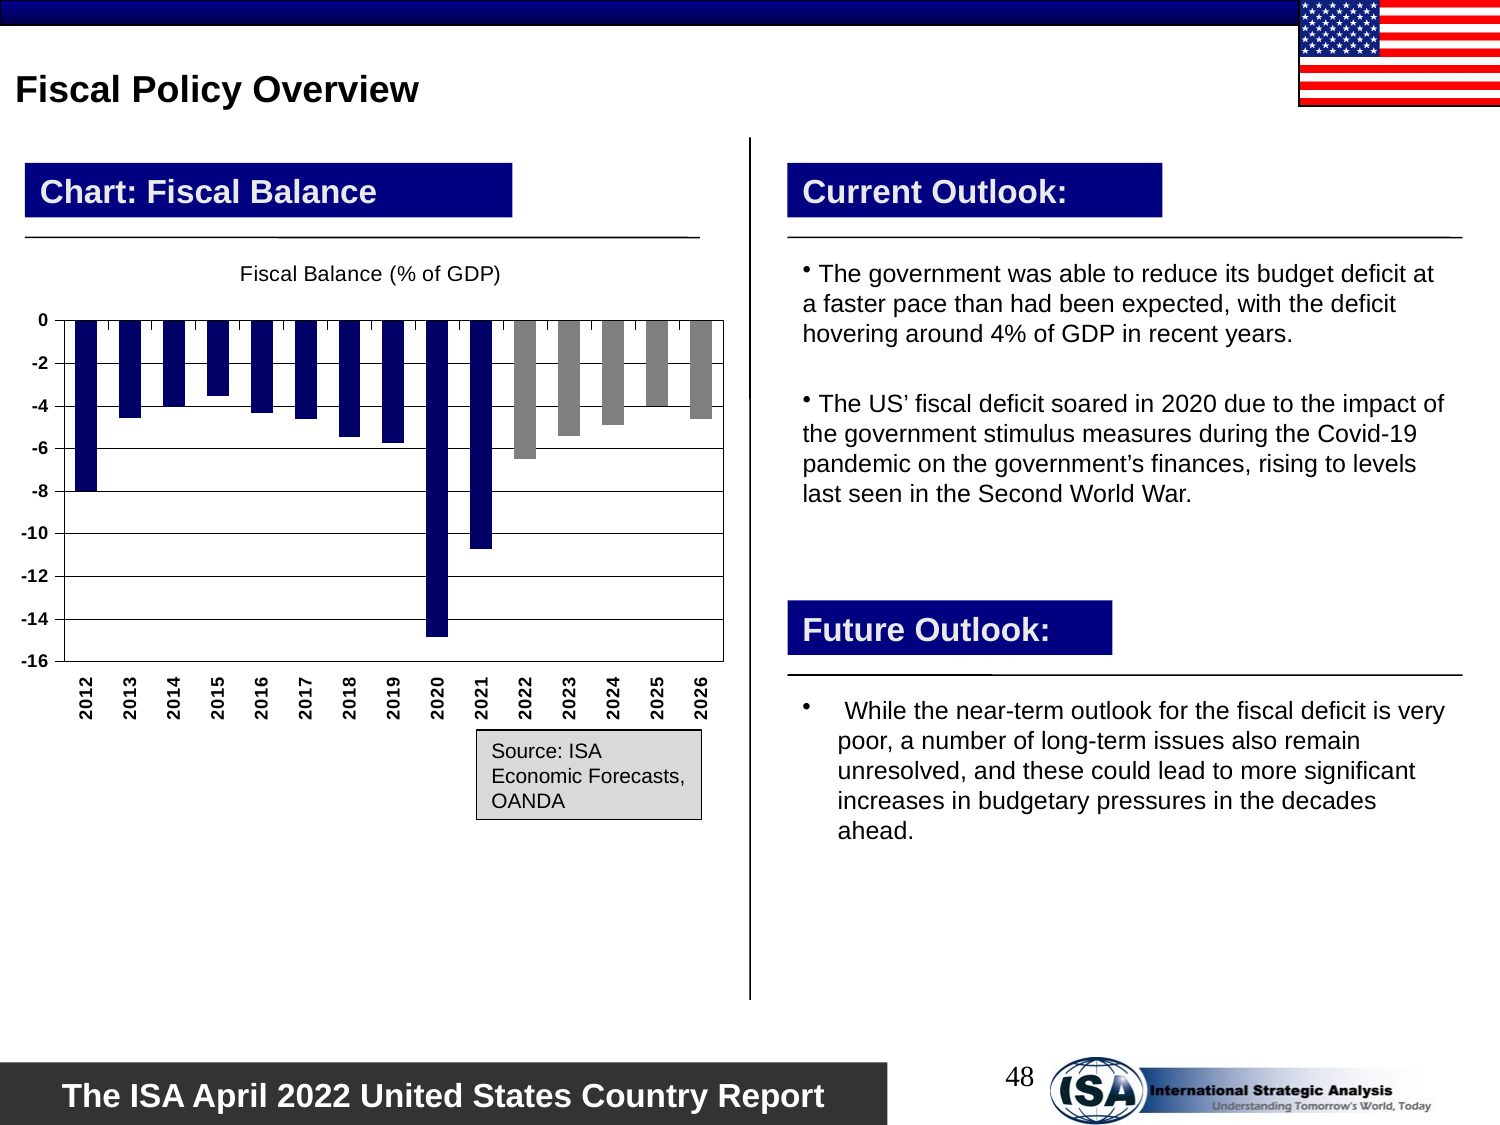

# Fiscal Policy Overview

Chart: Fiscal Balance
Current Outlook:

### Chart: Fiscal Balance (% of GDP)

| Category | % |
|---|---|
| 2012 | -8.0 |
| 2013 | -4.548 |
| 2014 | -4.049 |
| 2015 | -3.532 |
| 2016 | -4.336 |
| 2017 | -4.626 |
| 2018 | -5.439 |
| 2019 | -5.728 |
| 2020 | -14.854 |
| 2021 | -10.7 |
| 2022 | -6.5 |
| 2023 | -5.4 |
| 2024 | -4.9 |
| 2025 | -4.0 |
| 2026 | -4.6 |
 The government was able to reduce its budget deficit at a faster pace than had been expected, with the deficit hovering around 4% of GDP in recent years.

 The US’ fiscal deficit soared in 2020 due to the impact of the government stimulus measures during the Covid-19 pandemic on the government’s finances, rising to levels last seen in the Second World War.

Future Outlook:

 While the near-term outlook for the fiscal deficit is very poor, a number of long-term issues also remain unresolved, and these could lead to more significant increases in budgetary pressures in the decades ahead.

Source: ISA Economic Forecasts, OANDA
48